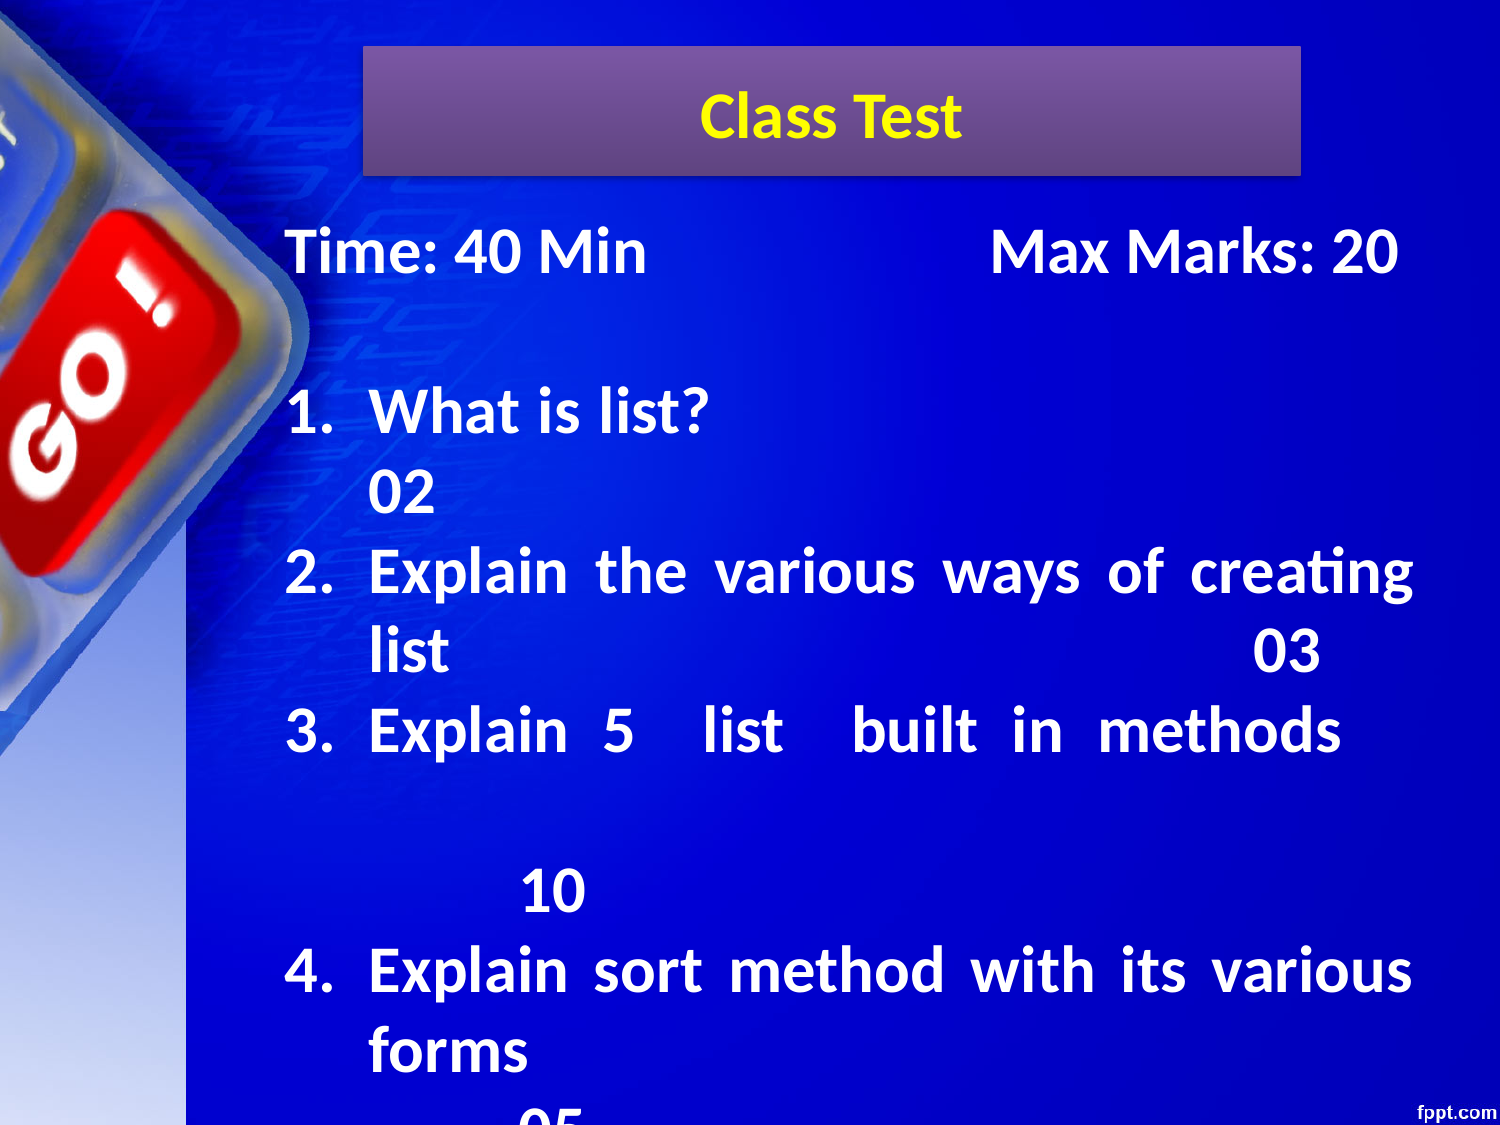

Class Test
Time: 40 Min		       Max Marks: 20

What is list?				         02
Explain the various ways of creating list 					         03
Explain 5  list  built in methods 				                  			10
Explain sort method with its various forms				          	05